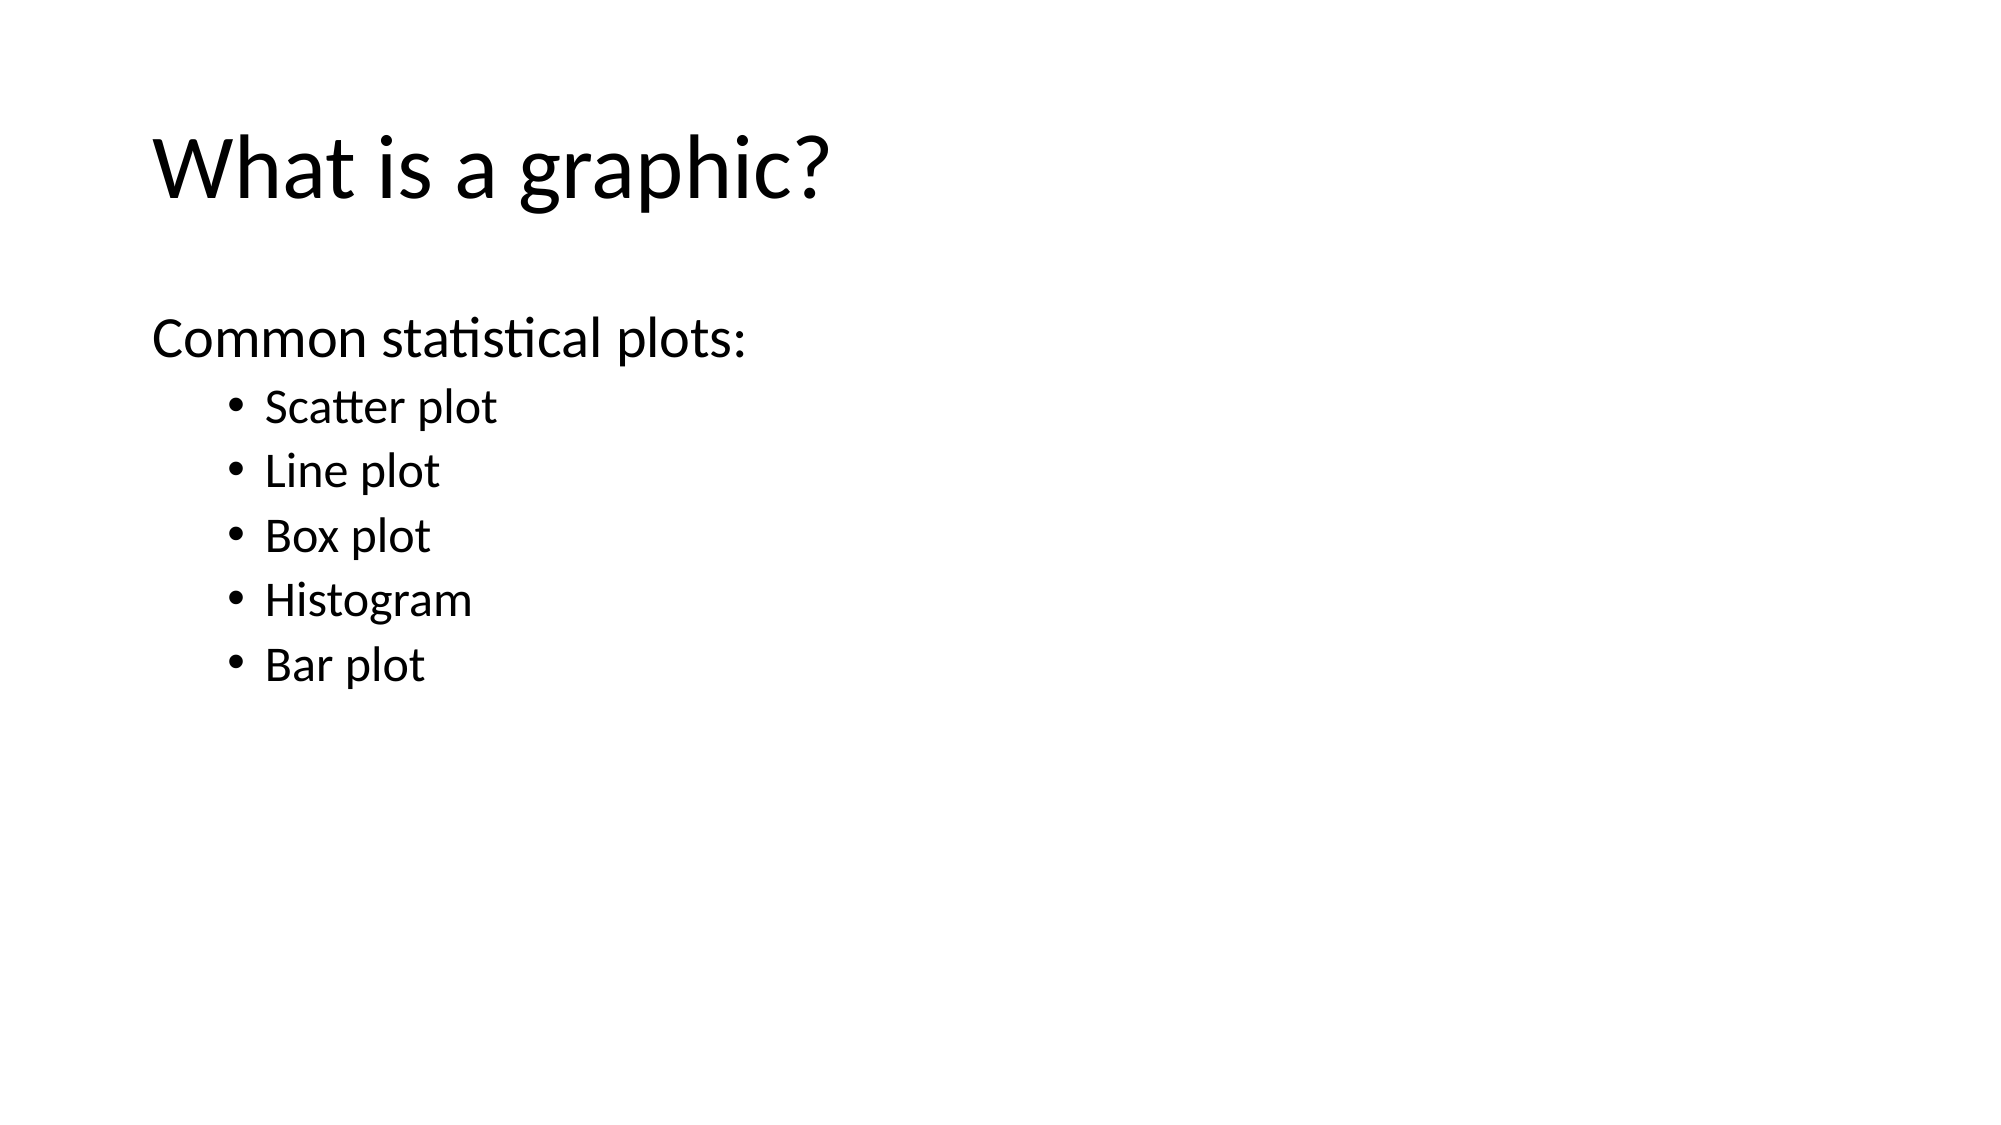

# What is a graphic?
Common statistical plots:
Scatter plot
Line plot
Box plot
Histogram
Bar plot